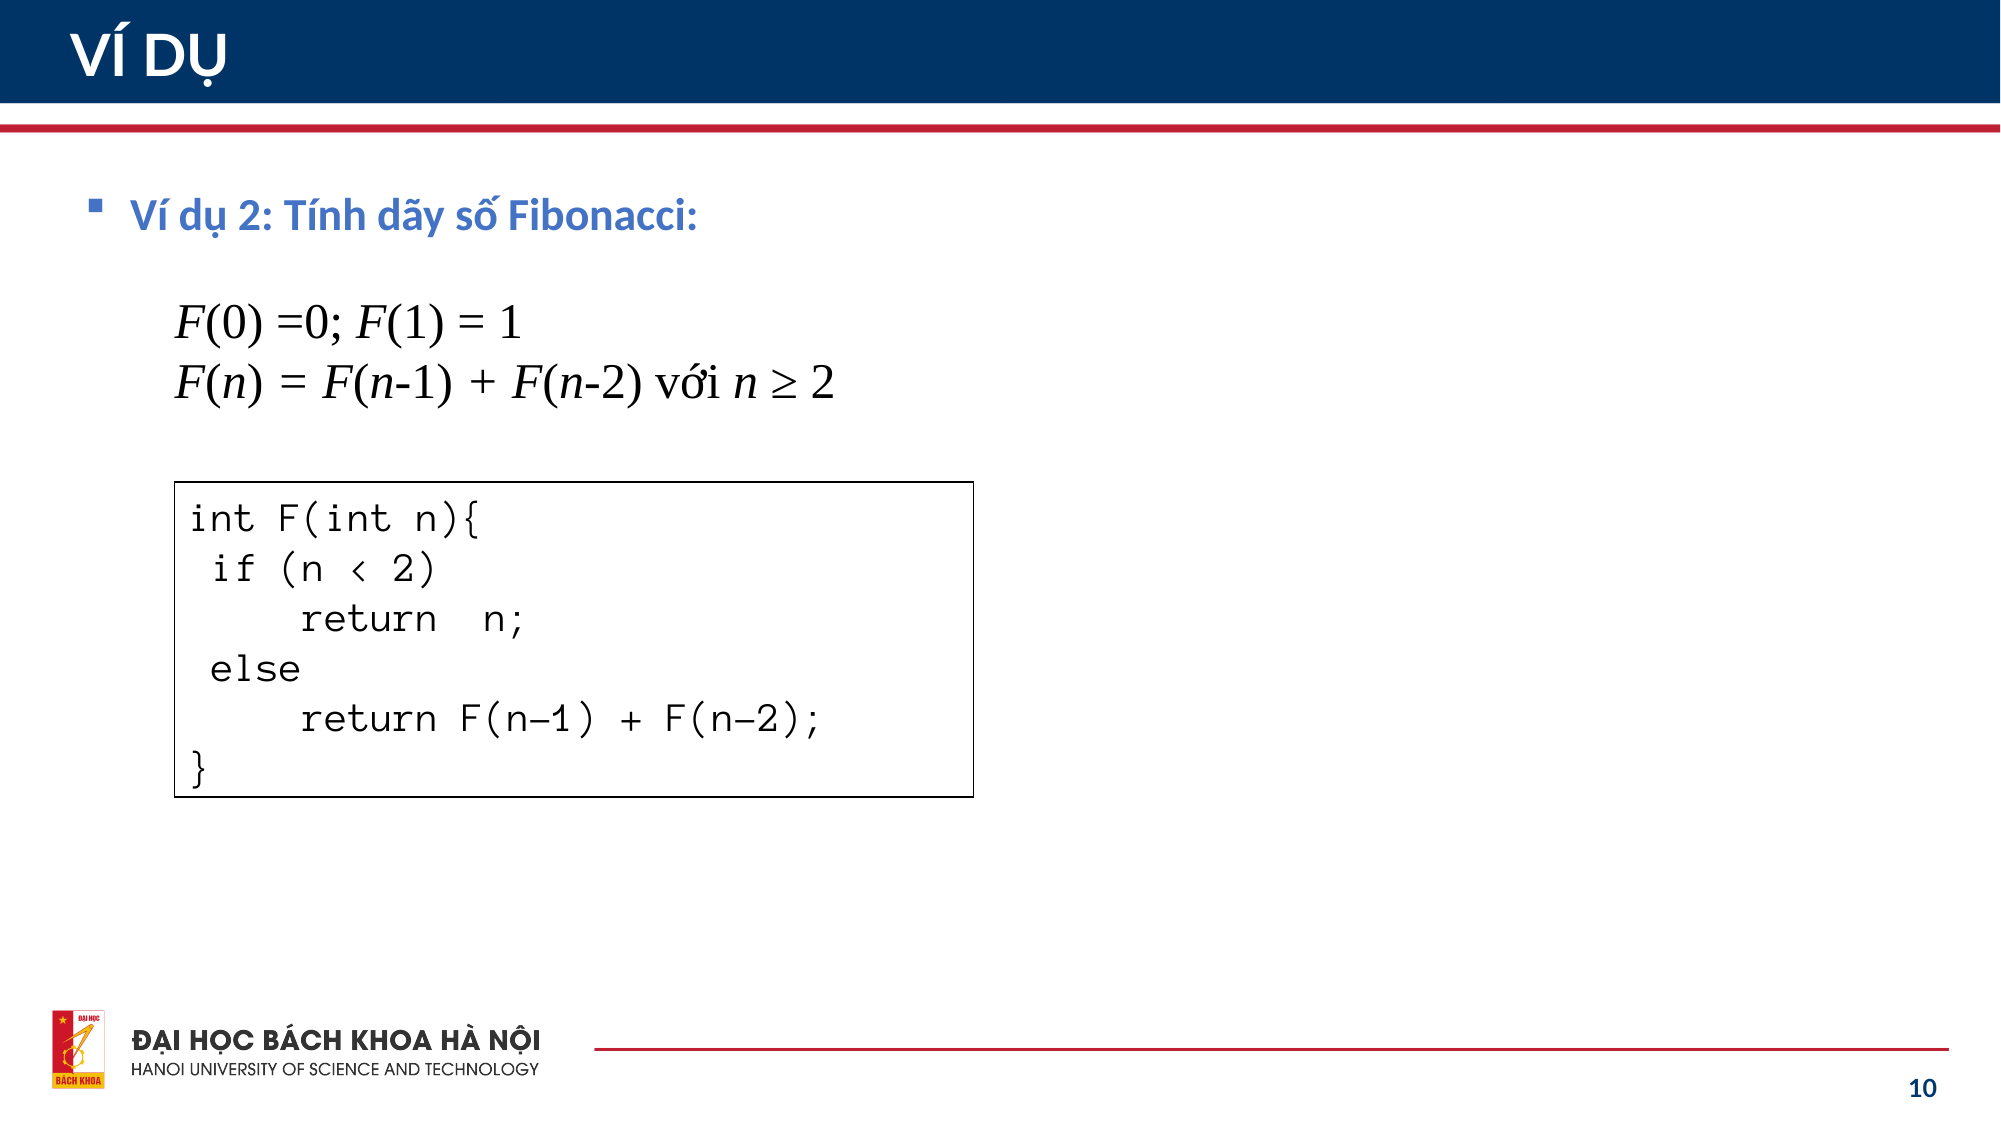

# VÍ DỤ
Ví dụ 2: Tính dãy số Fibonacci:

F(0) =0; F(1) = 1
F(n) = F(n-1) + F(n-2) với n ≥ 2
int F(int n){
 if (n < 2)
     return  n;
 else
     return F(n-1) + F(n-2);
}
10